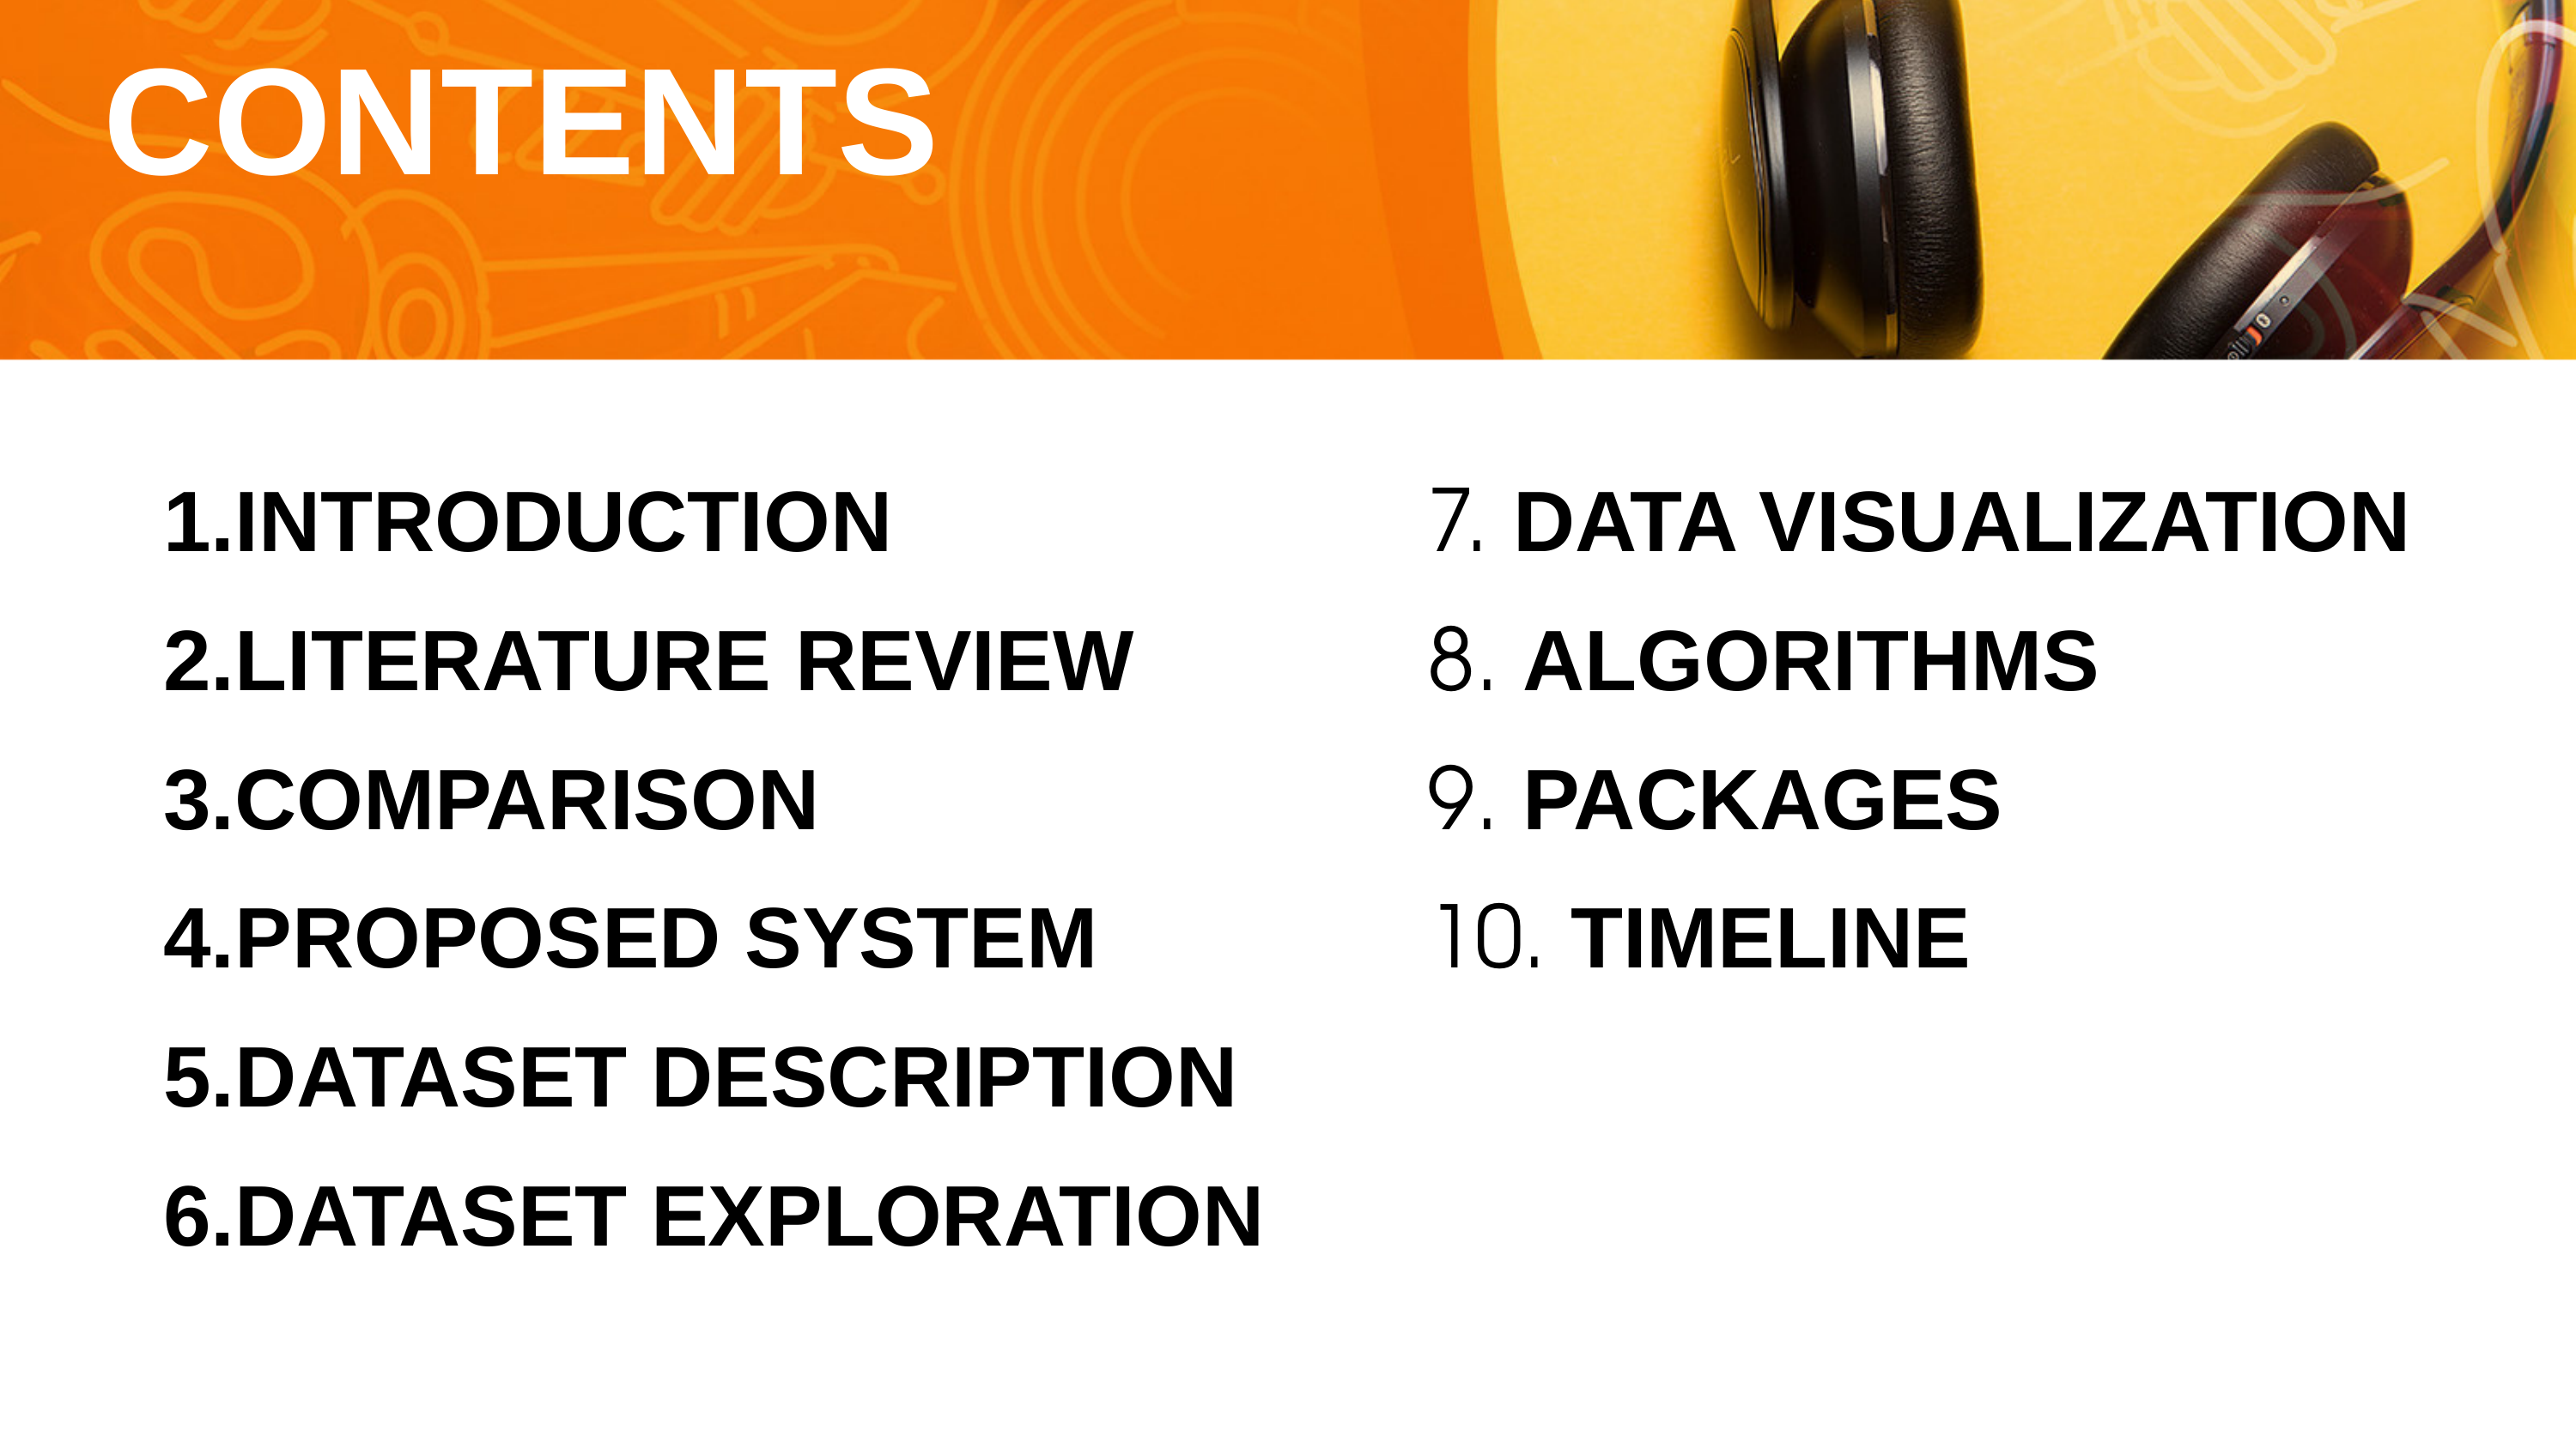

CONTENTS
INTRODUCTION
LITERATURE REVIEW
COMPARISON
PROPOSED SYSTEM
DATASET DESCRIPTION
DATASET EXPLORATION
7. DATA VISUALIZATION
8. ALGORITHMS
9. PACKAGES
10. TIMELINE